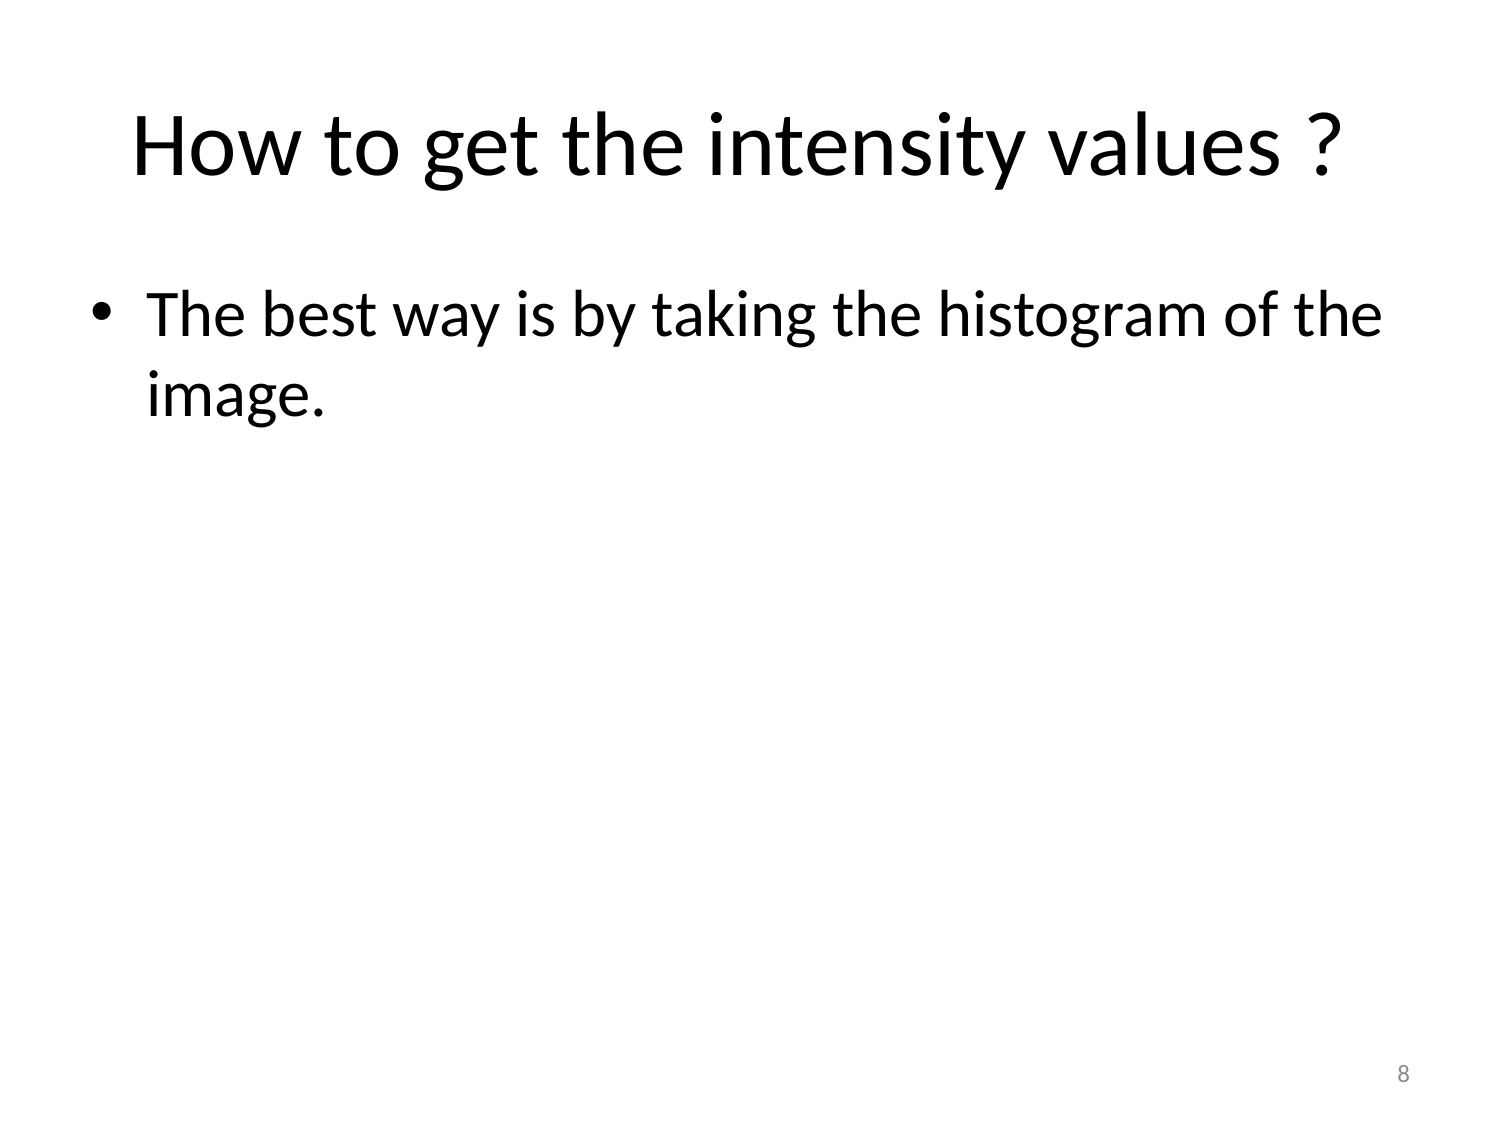

# How to get the intensity values ?
The best way is by taking the histogram of the image.

8